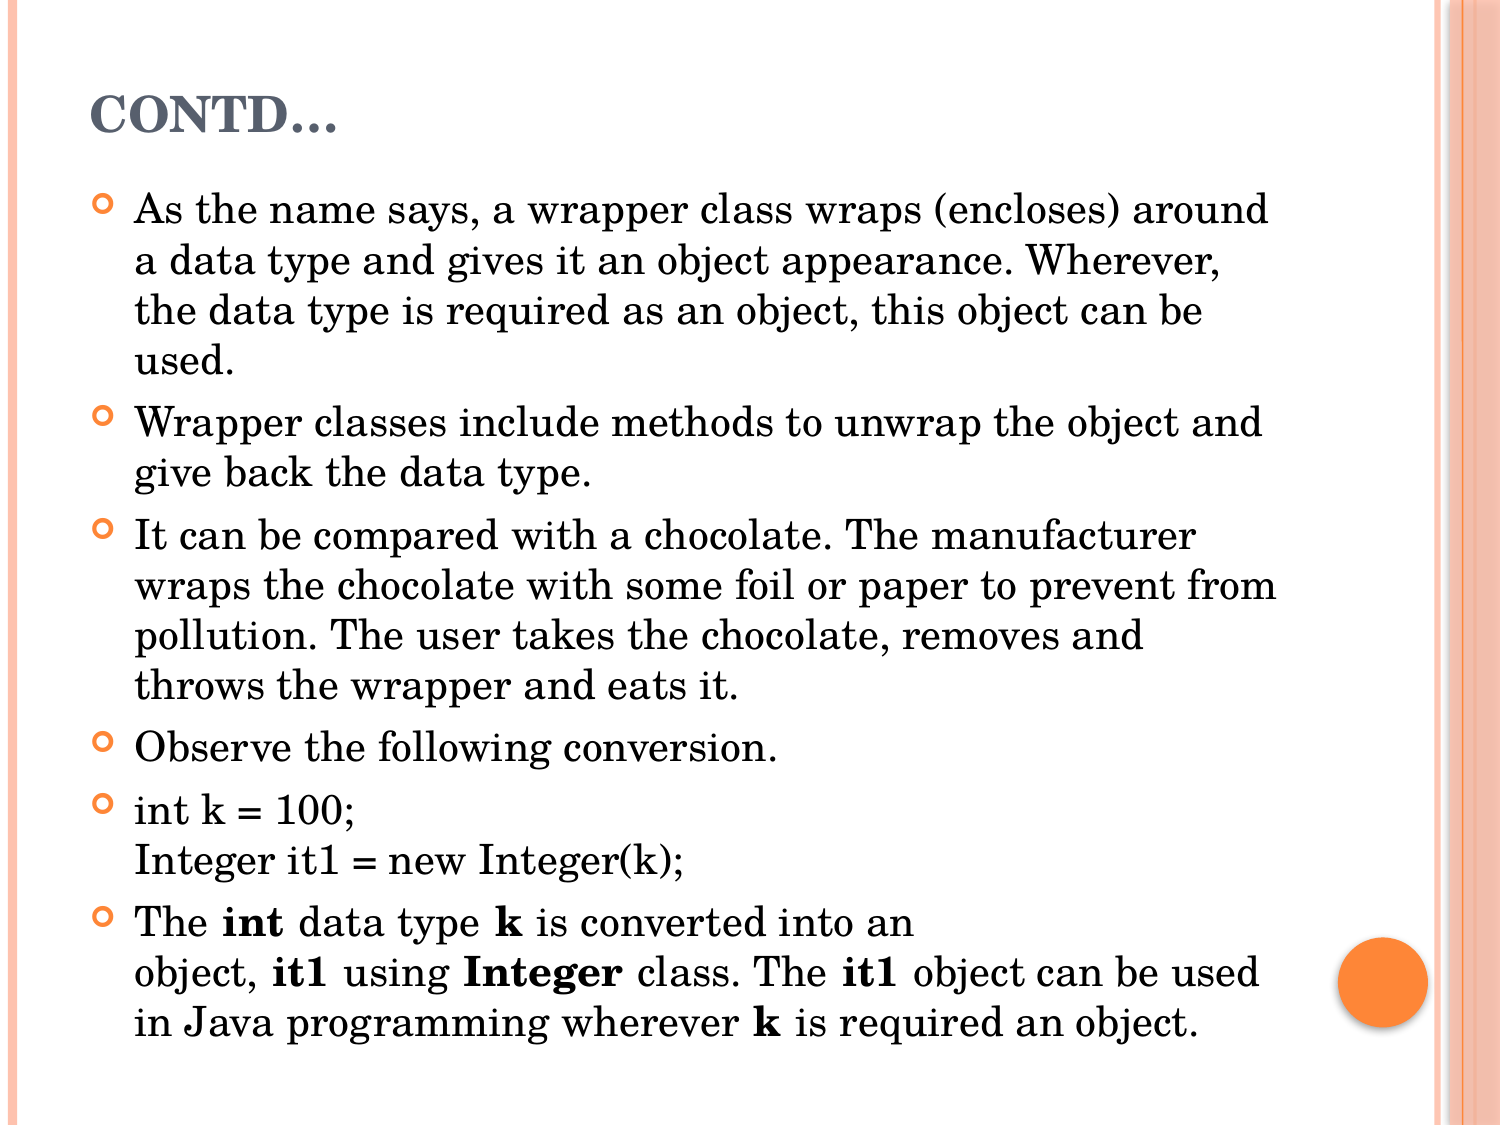

# Contd…
As the name says, a wrapper class wraps (encloses) around a data type and gives it an object appearance. Wherever, the data type is required as an object, this object can be used.
Wrapper classes include methods to unwrap the object and give back the data type.
It can be compared with a chocolate. The manufacturer wraps the chocolate with some foil or paper to prevent from pollution. The user takes the chocolate, removes and throws the wrapper and eats it.
Observe the following conversion.
int k = 100;
Integer it1 = new Integer(k);
The int data type k is converted into an object, it1 using Integer class. The it1 object can be used in Java programming wherever k is required an object.